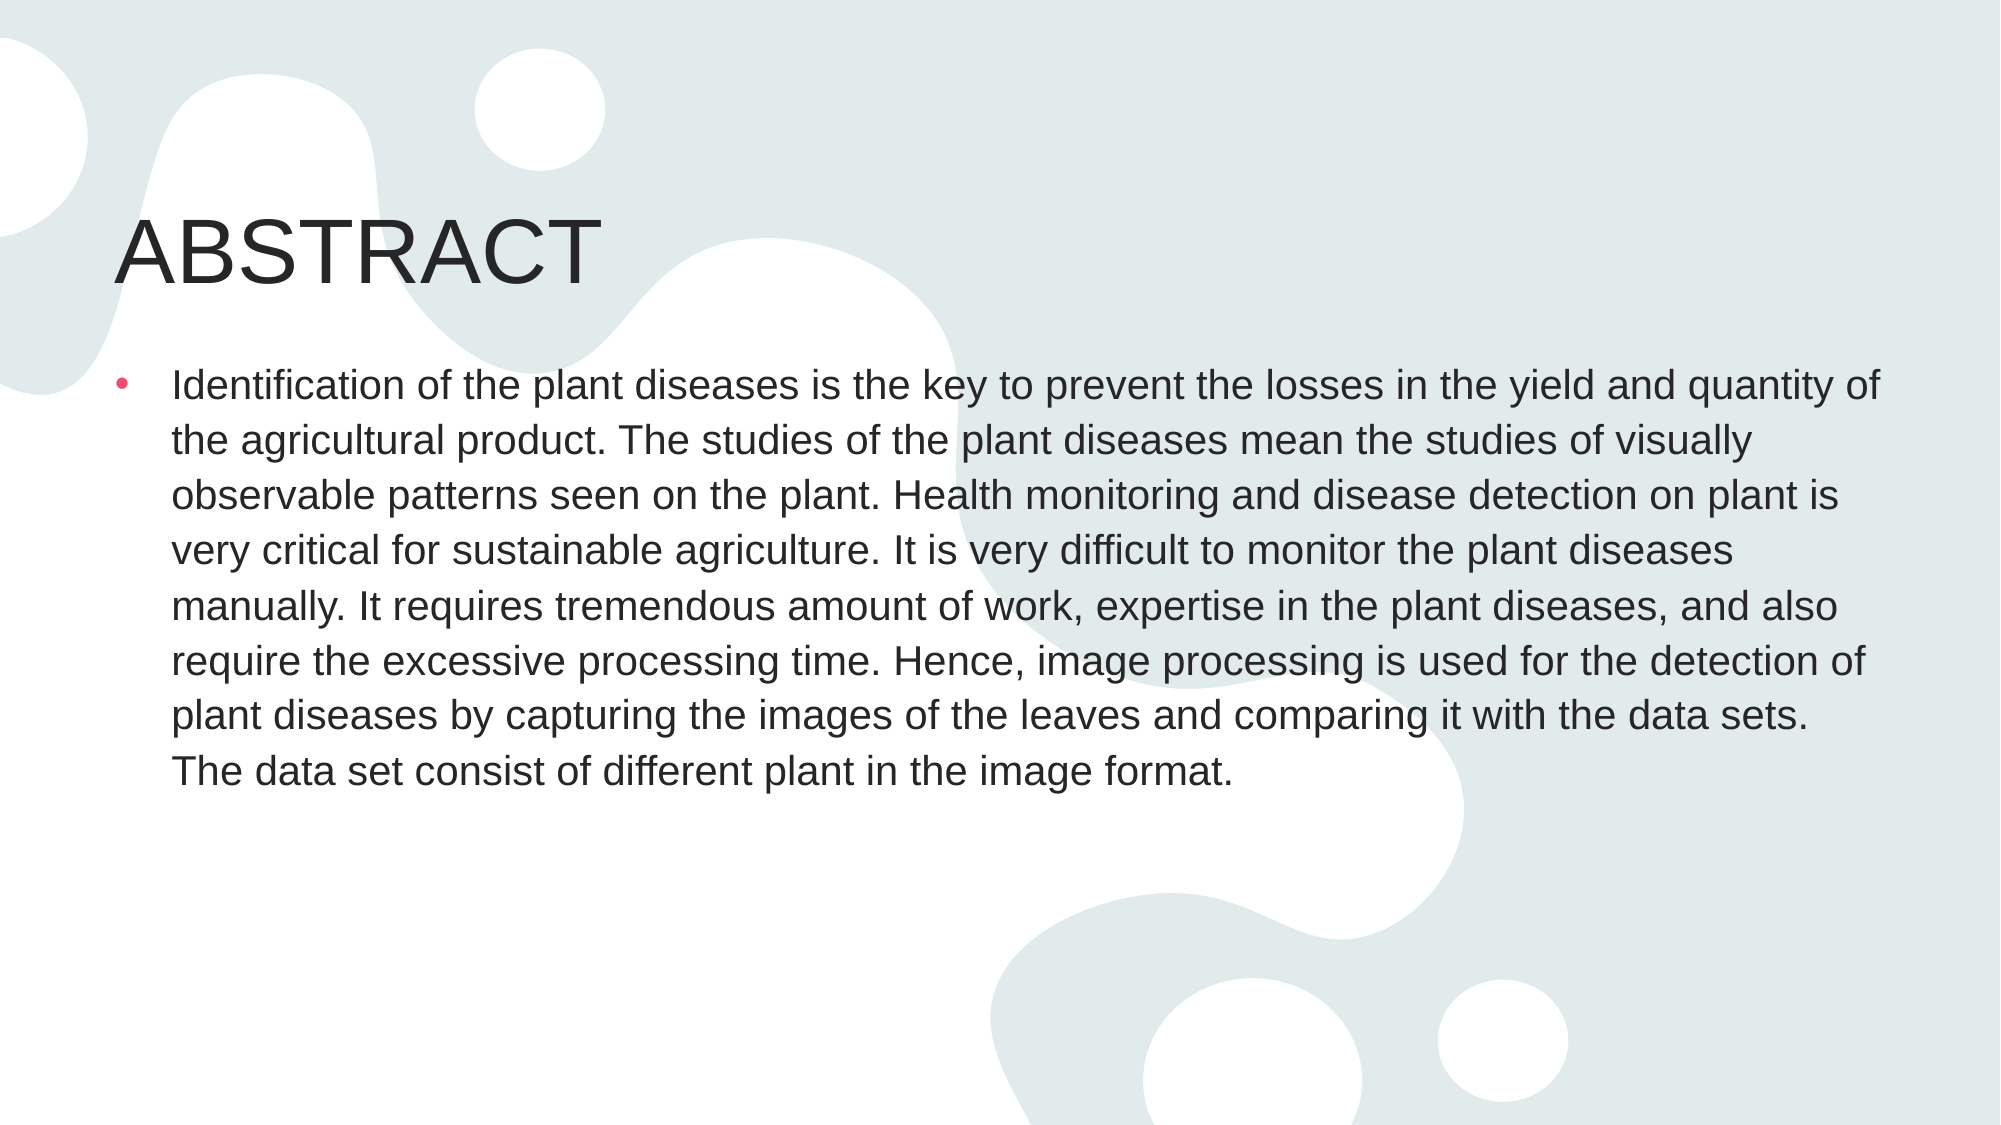

# ABSTRACT
Identification of the plant diseases is the key to prevent the losses in the yield and quantity of the agricultural product. The studies of the plant diseases mean the studies of visually observable patterns seen on the plant. Health monitoring and disease detection on plant is very critical for sustainable agriculture. It is very difficult to monitor the plant diseases manually. It requires tremendous amount of work, expertise in the plant diseases, and also require the excessive processing time. Hence, image processing is used for the detection of plant diseases by capturing the images of the leaves and comparing it with the data sets. The data set consist of different plant in the image format.